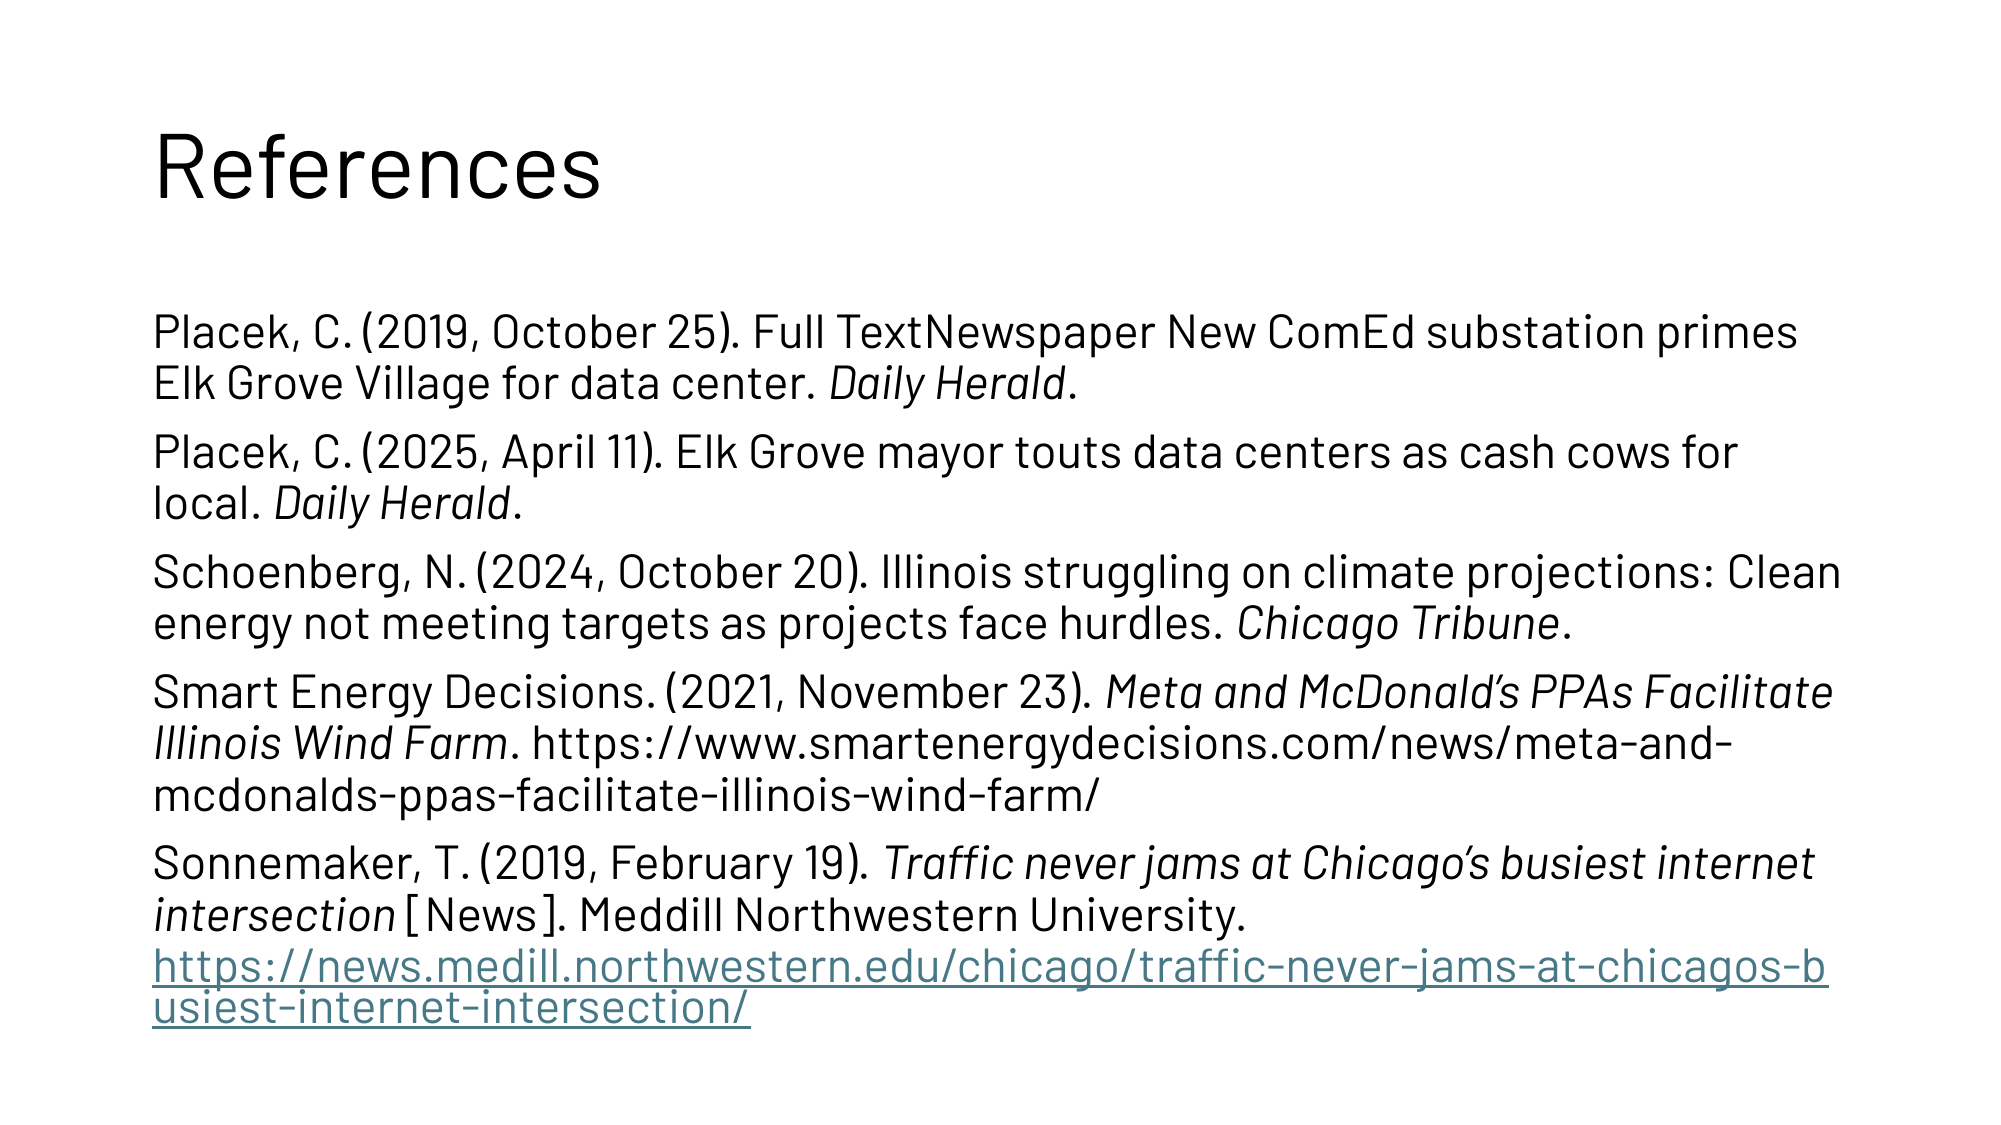

# References
Placek, C. (2019, October 25). Full TextNewspaper New ComEd substation primes Elk Grove Village for data center. Daily Herald.
Placek, C. (2025, April 11). Elk Grove mayor touts data centers as cash cows for local. Daily Herald.
Schoenberg, N. (2024, October 20). Illinois struggling on climate projections: Clean energy not meeting targets as projects face hurdles. Chicago Tribune.
Smart Energy Decisions. (2021, November 23). Meta and McDonald’s PPAs Facilitate Illinois Wind Farm. https://www.smartenergydecisions.com/news/meta-and-mcdonalds-ppas-facilitate-illinois-wind-farm/
Sonnemaker, T. (2019, February 19). Traffic never jams at Chicago’s busiest internet intersection [News]. Meddill Northwestern University. https://news.medill.northwestern.edu/chicago/traffic-never-jams-at-chicagos-busiest-internet-intersection/